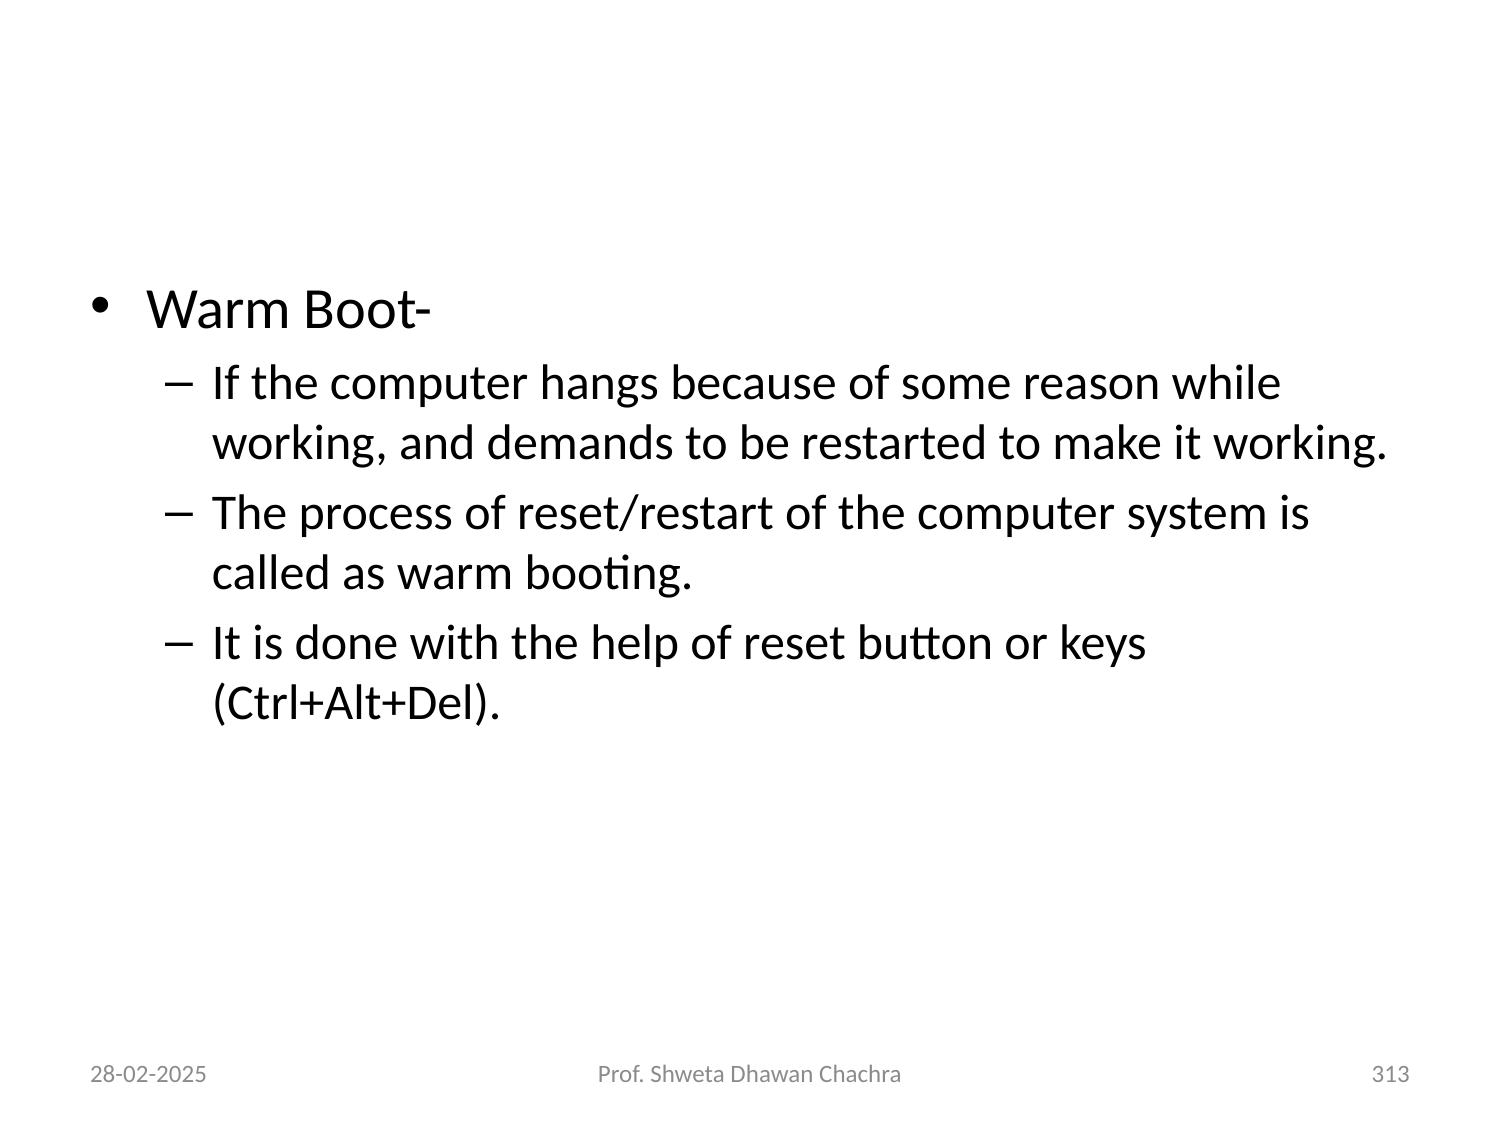

#
Warm Boot-
If the computer hangs because of some reason while working, and demands to be restarted to make it working.
The process of reset/restart of the computer system is called as warm booting.
It is done with the help of reset button or keys (Ctrl+Alt+Del).
28-02-2025
Prof. Shweta Dhawan Chachra
313